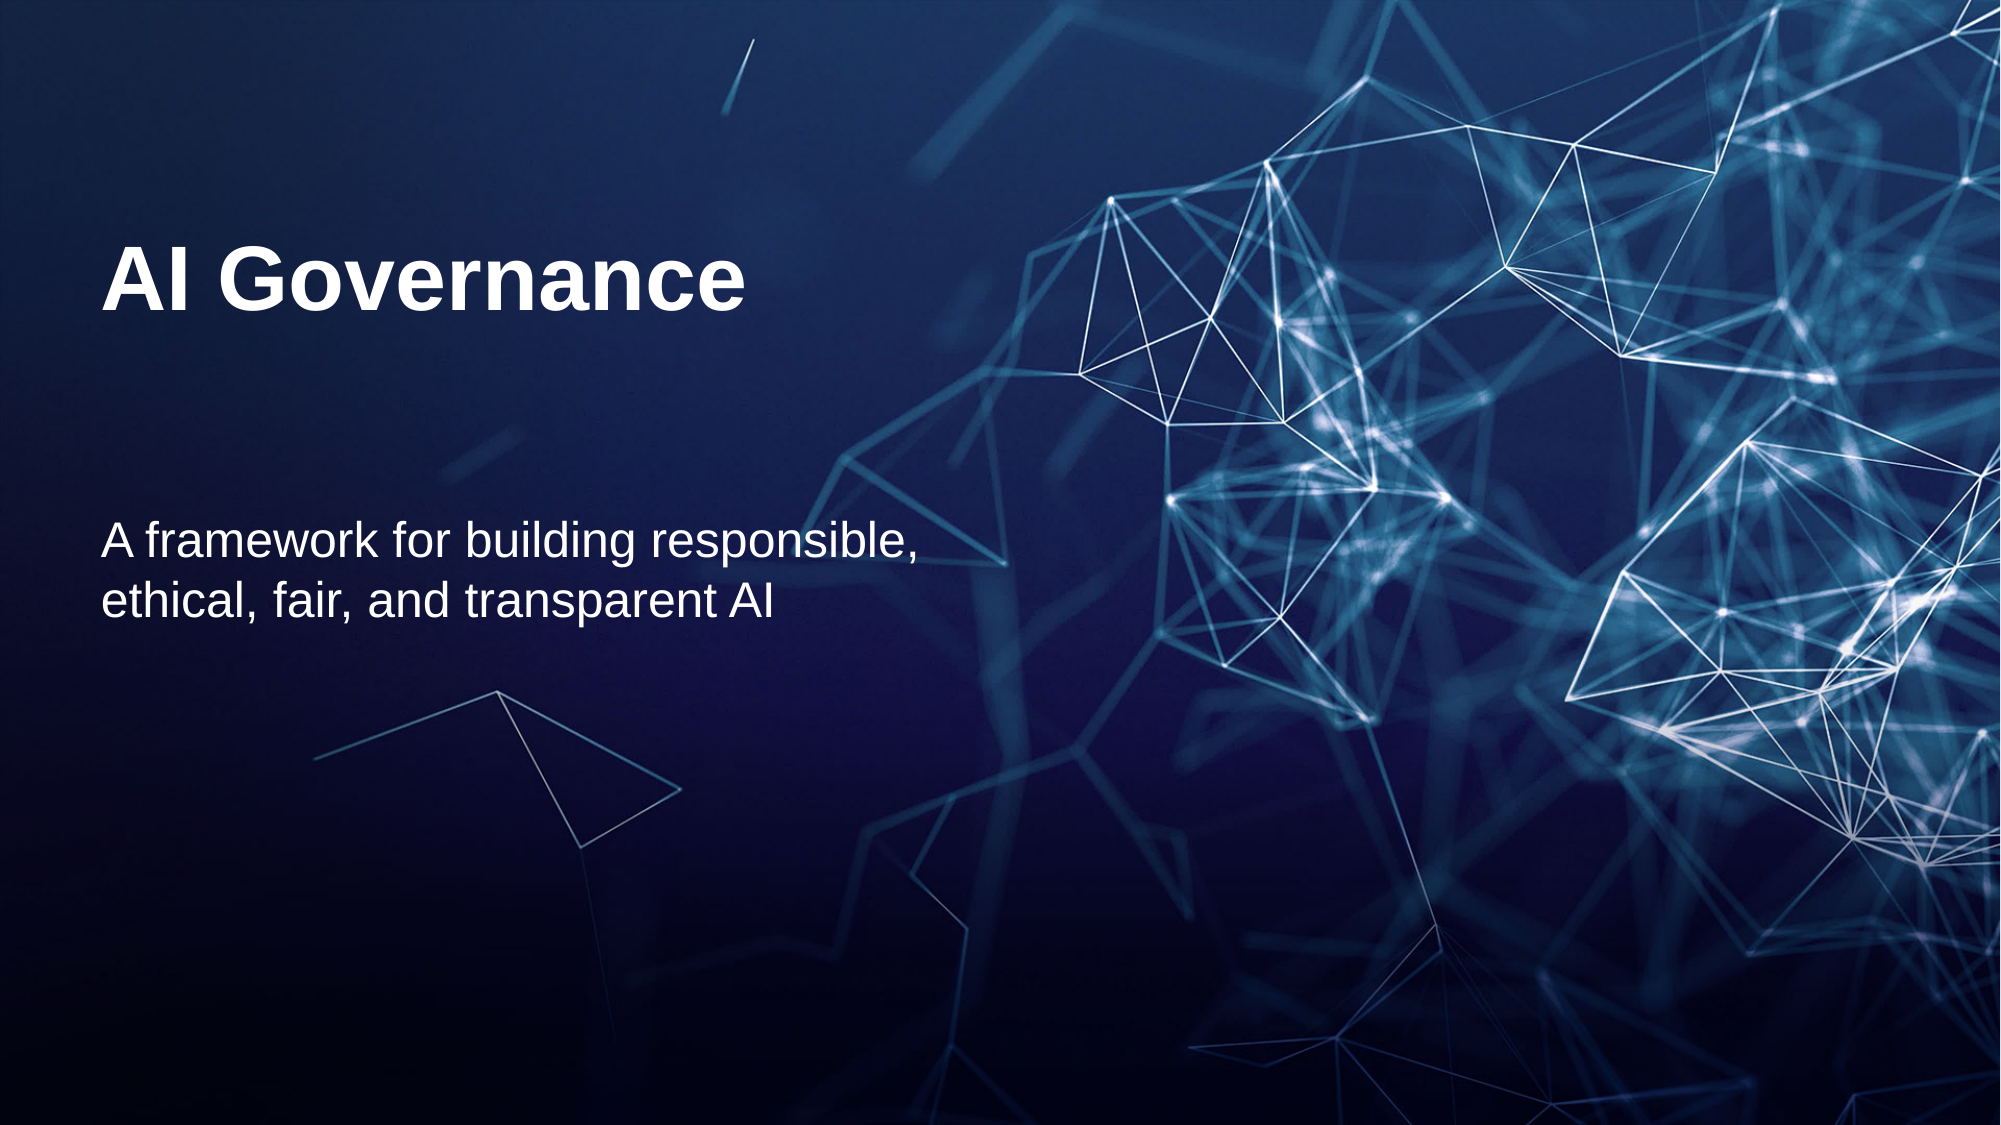

AI Governance
A framework for building responsible, ethical, fair, and transparent AI